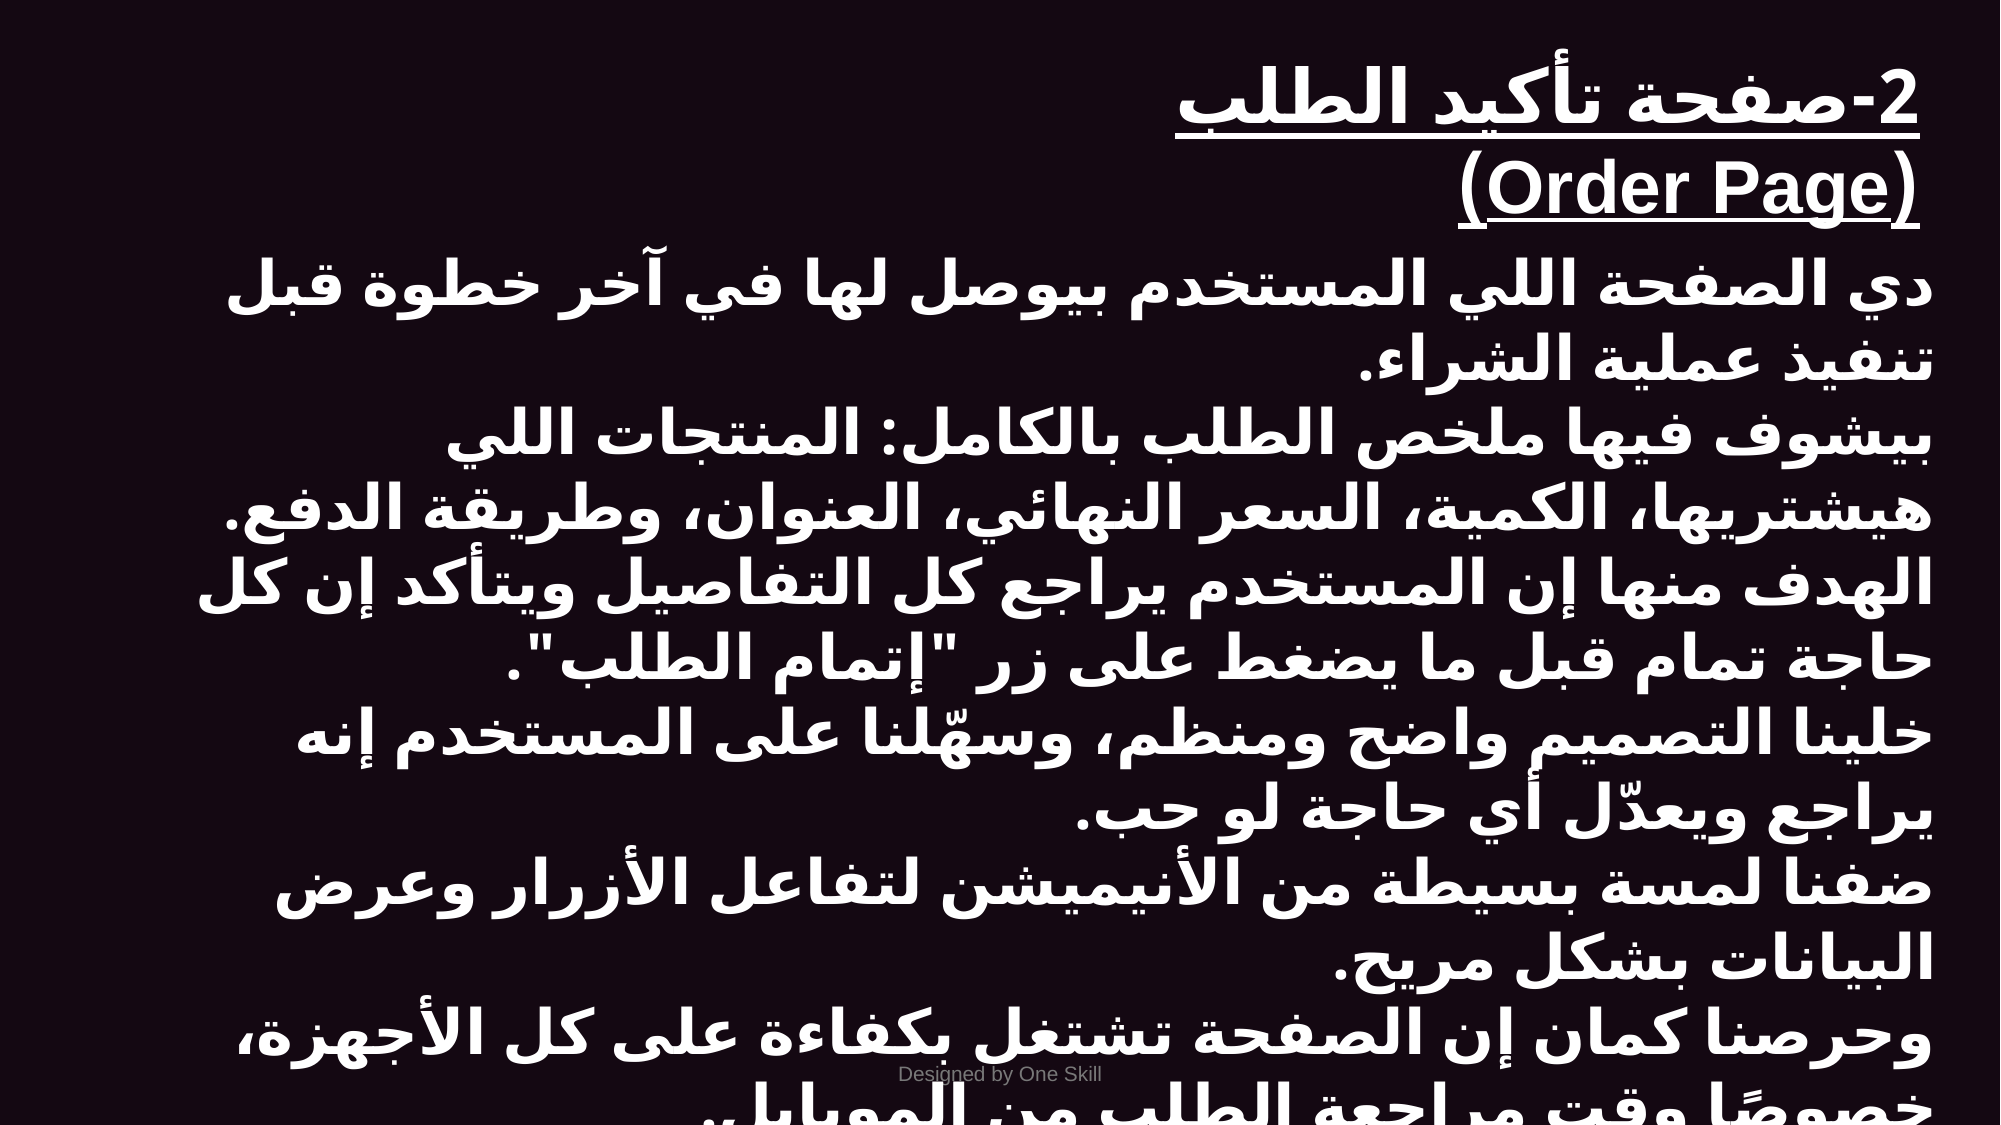

2-صفحة تأكيد الطلب (Order Page)
دي الصفحة اللي المستخدم بيوصل لها في آخر خطوة قبل تنفيذ عملية الشراء.
بيشوف فيها ملخص الطلب بالكامل: المنتجات اللي هيشتريها، الكمية، السعر النهائي، العنوان، وطريقة الدفع.
الهدف منها إن المستخدم يراجع كل التفاصيل ويتأكد إن كل حاجة تمام قبل ما يضغط على زر "إتمام الطلب".
خلينا التصميم واضح ومنظم، وسهّلنا على المستخدم إنه يراجع ويعدّل أي حاجة لو حب.
ضفنا لمسة بسيطة من الأنيميشن لتفاعل الأزرار وعرض البيانات بشكل مريح.
وحرصنا كمان إن الصفحة تشتغل بكفاءة على كل الأجهزة، خصوصًا وقت مراجعة الطلب من الموبايل.
Designed by One Skill